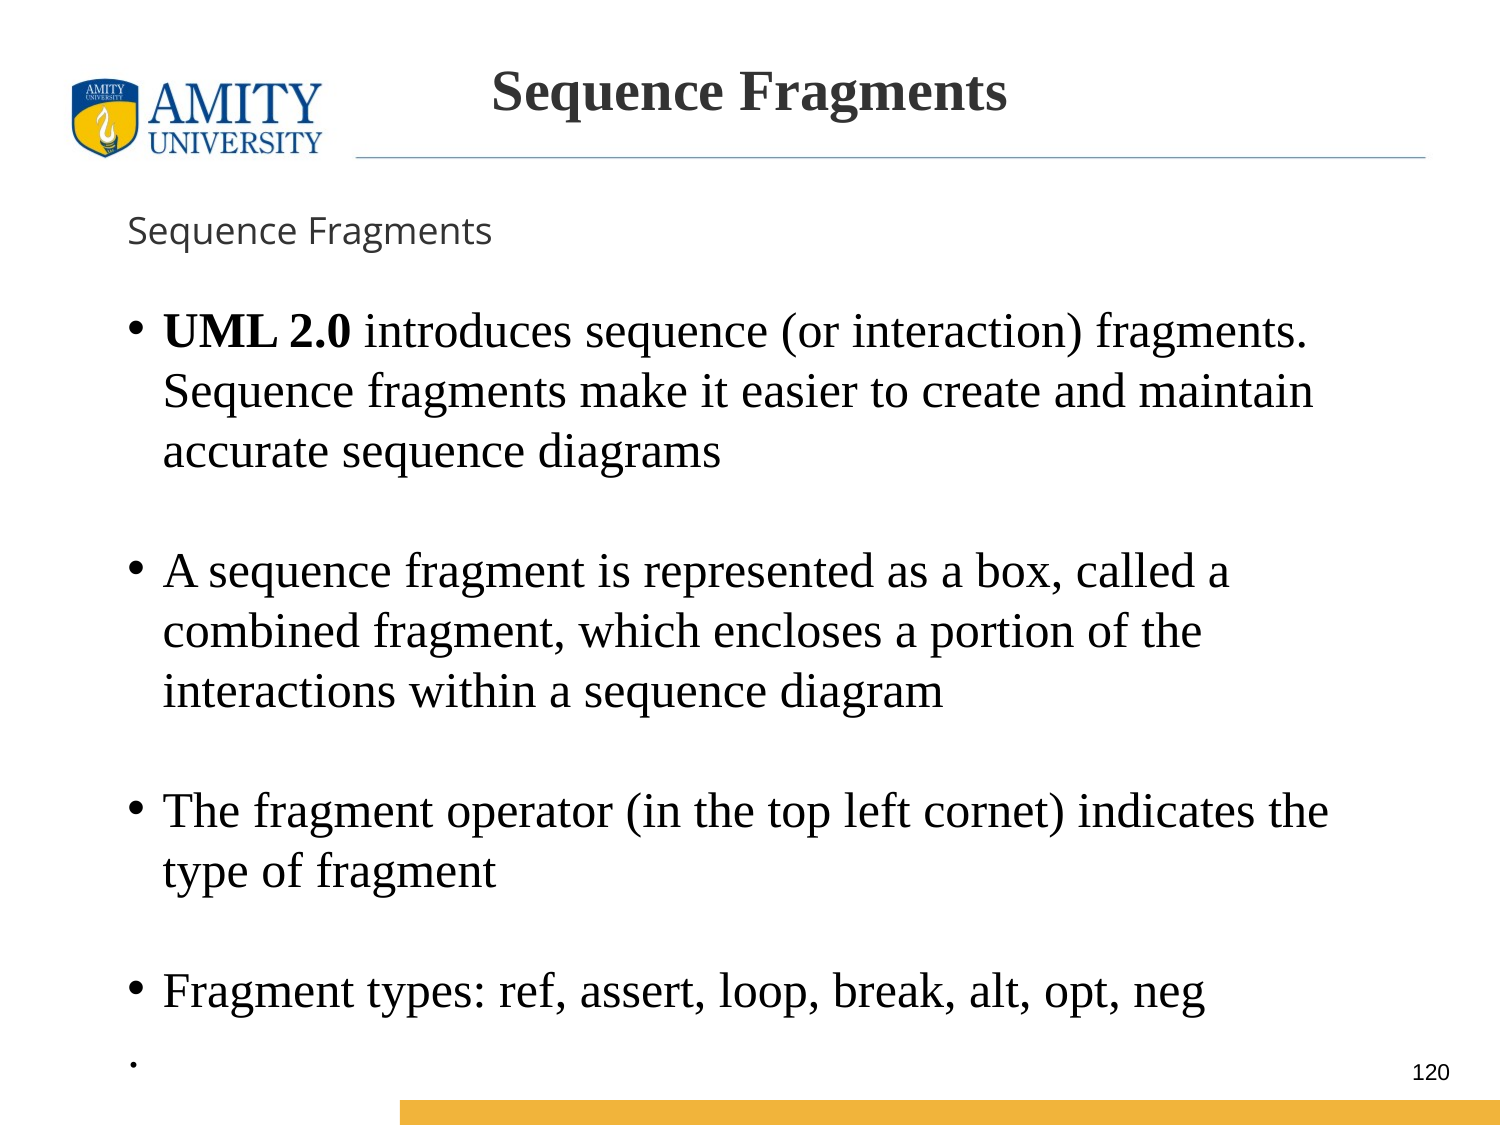

# Sequence Fragments
Sequence Fragments

UML 2.0 introduces sequence (or interaction) fragments. Sequence fragments make it easier to create and maintain accurate sequence diagrams

A sequence fragment is represented as a box, called a combined fragment, which encloses a portion of the interactions within a sequence diagram

The fragment operator (in the top left cornet) indicates the type of fragment

Fragment types: ref, assert, loop, break, alt, opt, neg
.
120